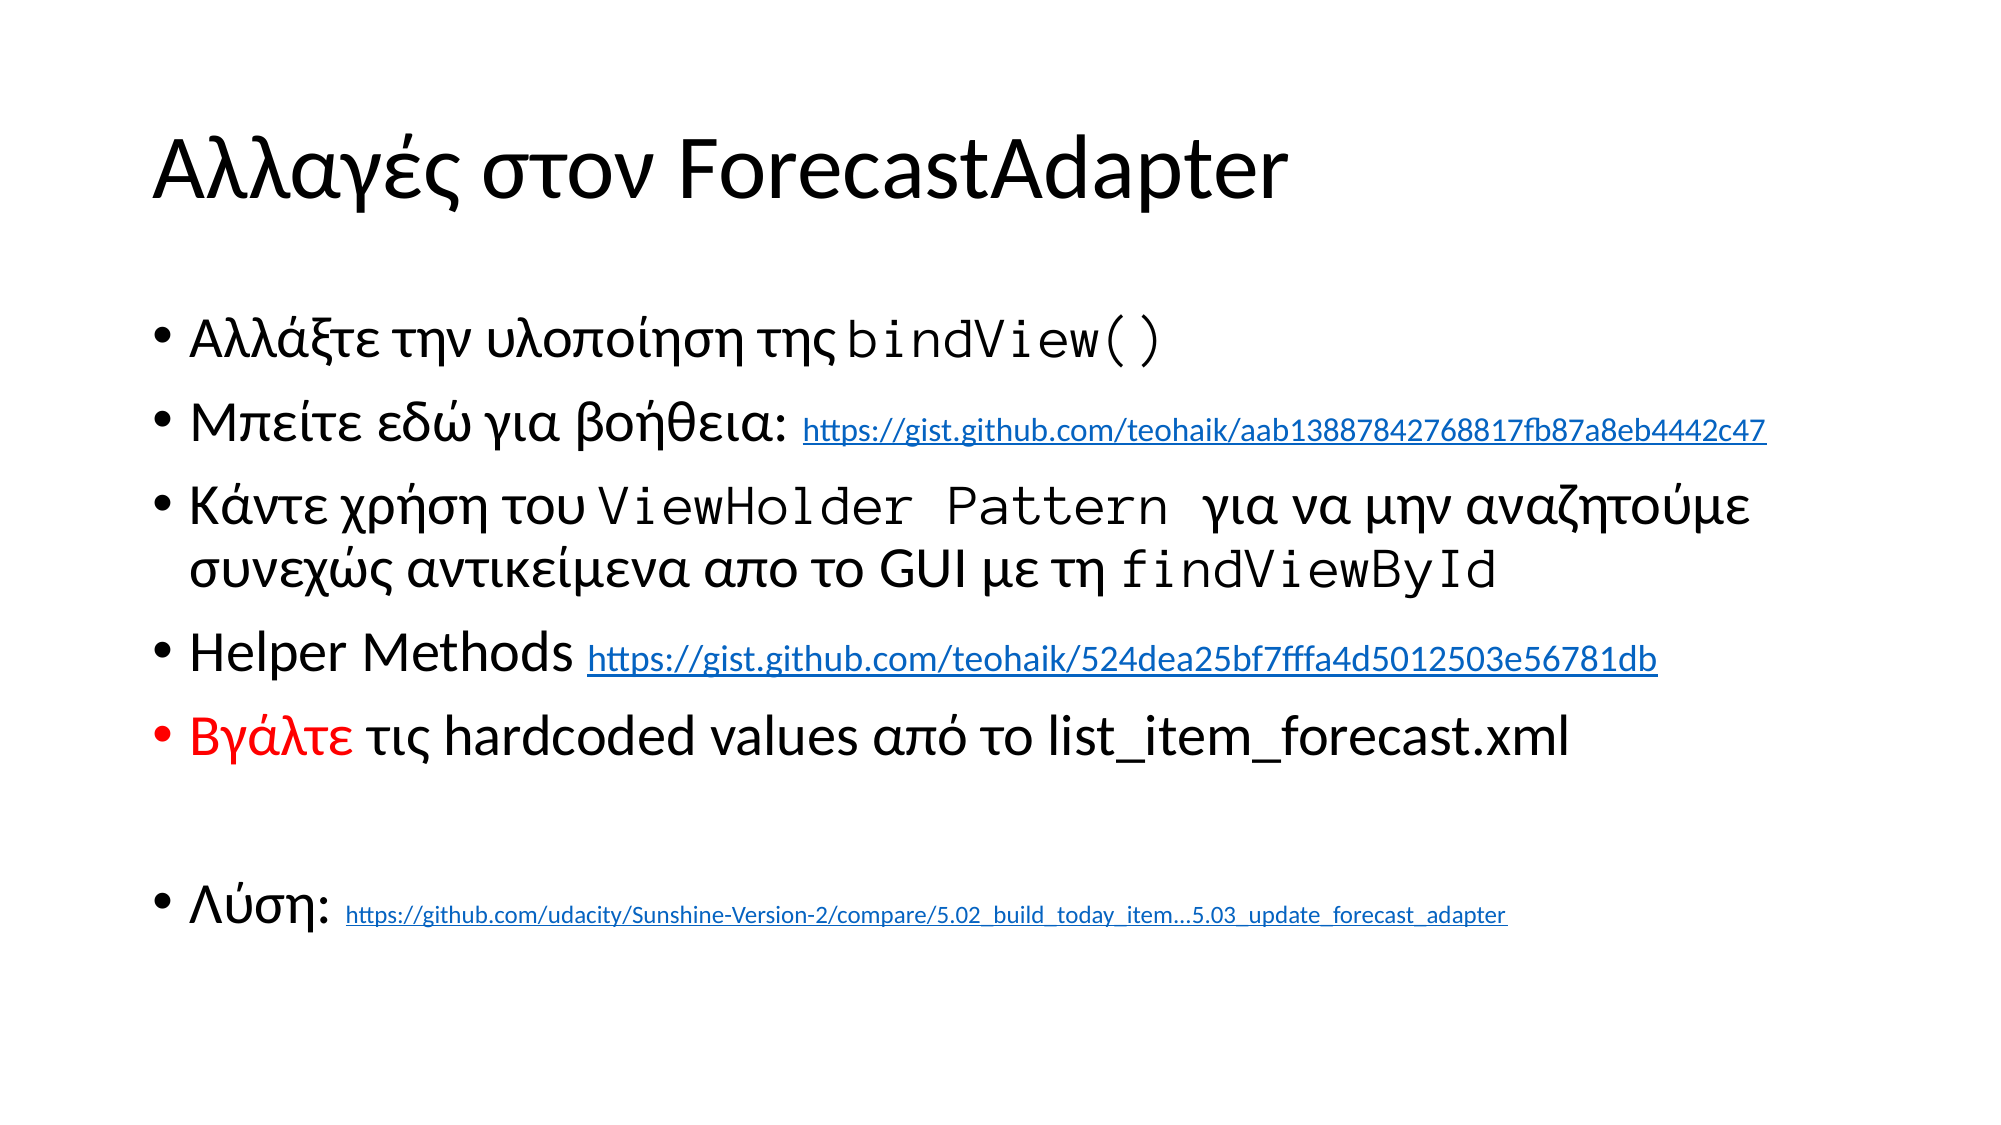

# Αλλαγές στον ForecastAdapter
Αλλάξτε την υλοποίηση της bindView()
Μπείτε εδώ για βοήθεια: https://gist.github.com/teohaik/aab13887842768817fb87a8eb4442c47
Κάντε χρήση του ViewHolder Pattern για να μην αναζητούμε συνεχώς αντικείμενα απο το GUI με τη findViewById
Helper Methods https://gist.github.com/teohaik/524dea25bf7fffa4d5012503e56781db
Βγάλτε τις hardcoded values από το list_item_forecast.xml

Λύση: https://github.com/udacity/Sunshine-Version-2/compare/5.02_build_today_item...5.03_update_forecast_adapter